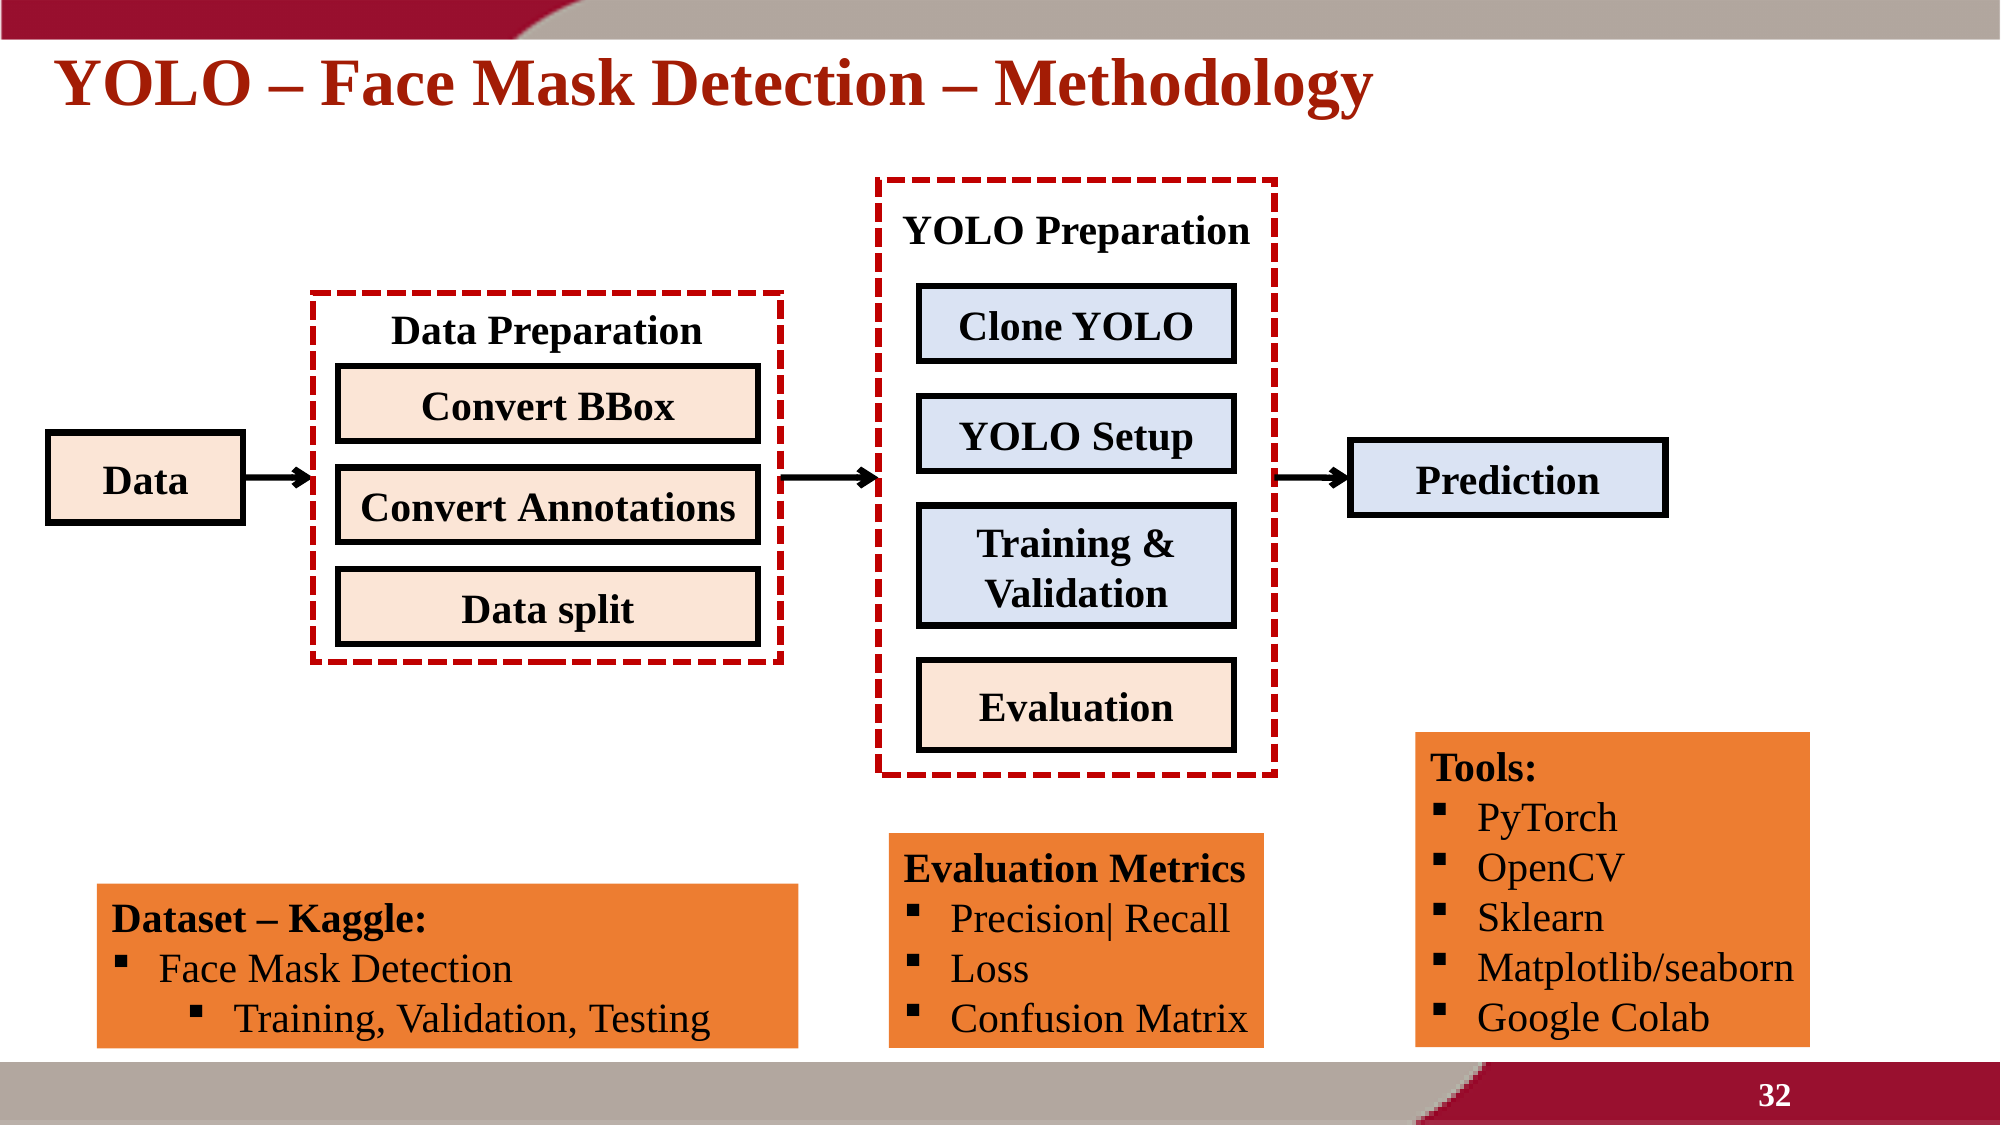

# YOLO – Face Mask Detection – Methodology
YOLO Preparation

Clone YOLO
YOLO Setup
Training & Validation
Evaluation
Data Preparation

Convert BBox
Convert Annotations
Data split
Data
Prediction
Tools:
PyTorch
OpenCV
Sklearn
Matplotlib/seaborn
Google Colab
Evaluation Metrics
Precision| Recall
Loss
Confusion Matrix
Dataset – Kaggle:
Face Mask Detection
Training, Validation, Testing
32